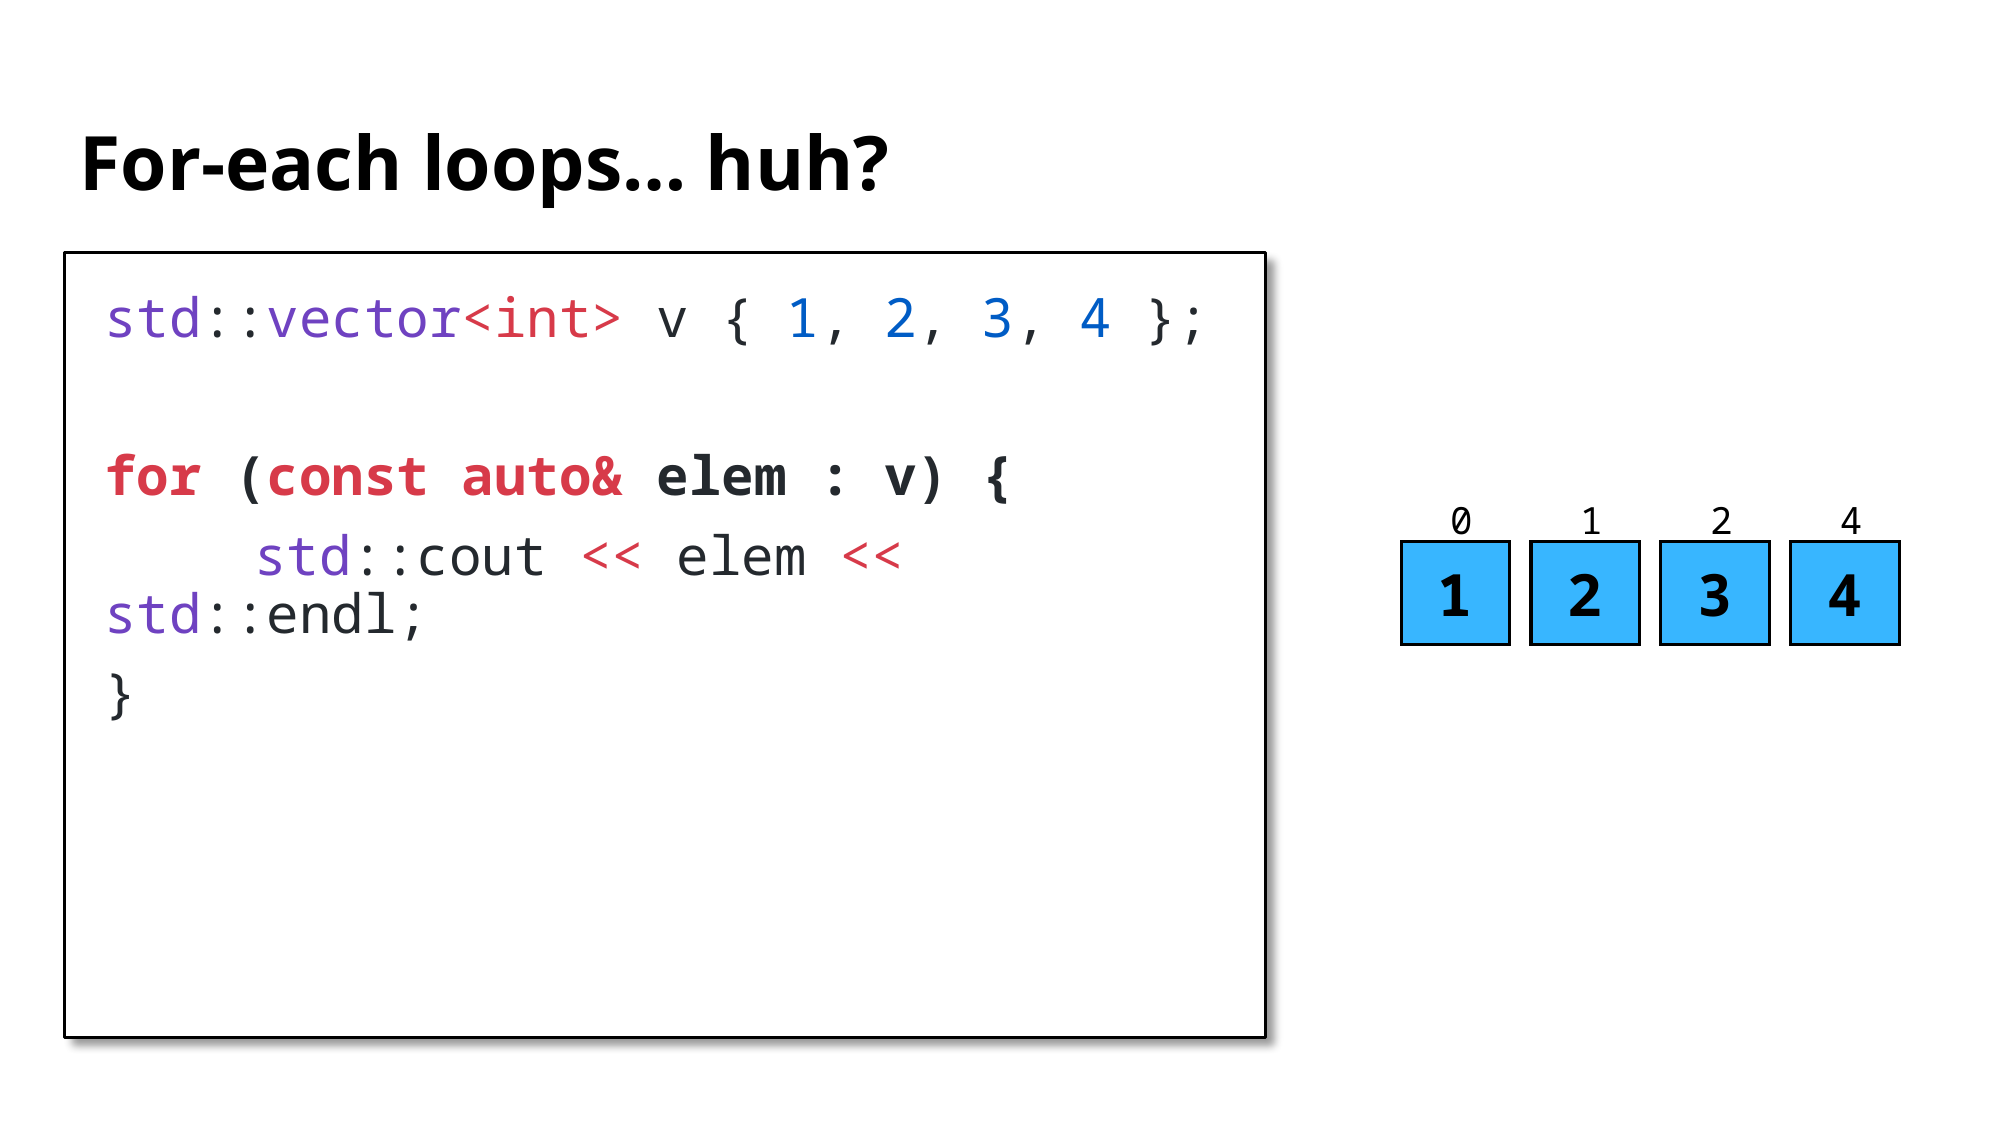

# For-each loops… huh?
std::vector<int> v { 1, 2, 3, 4 };

for (const auto& elem : v) {
	std::cout << elem << std::endl;
}
0
1
2
4
1
2
3

4